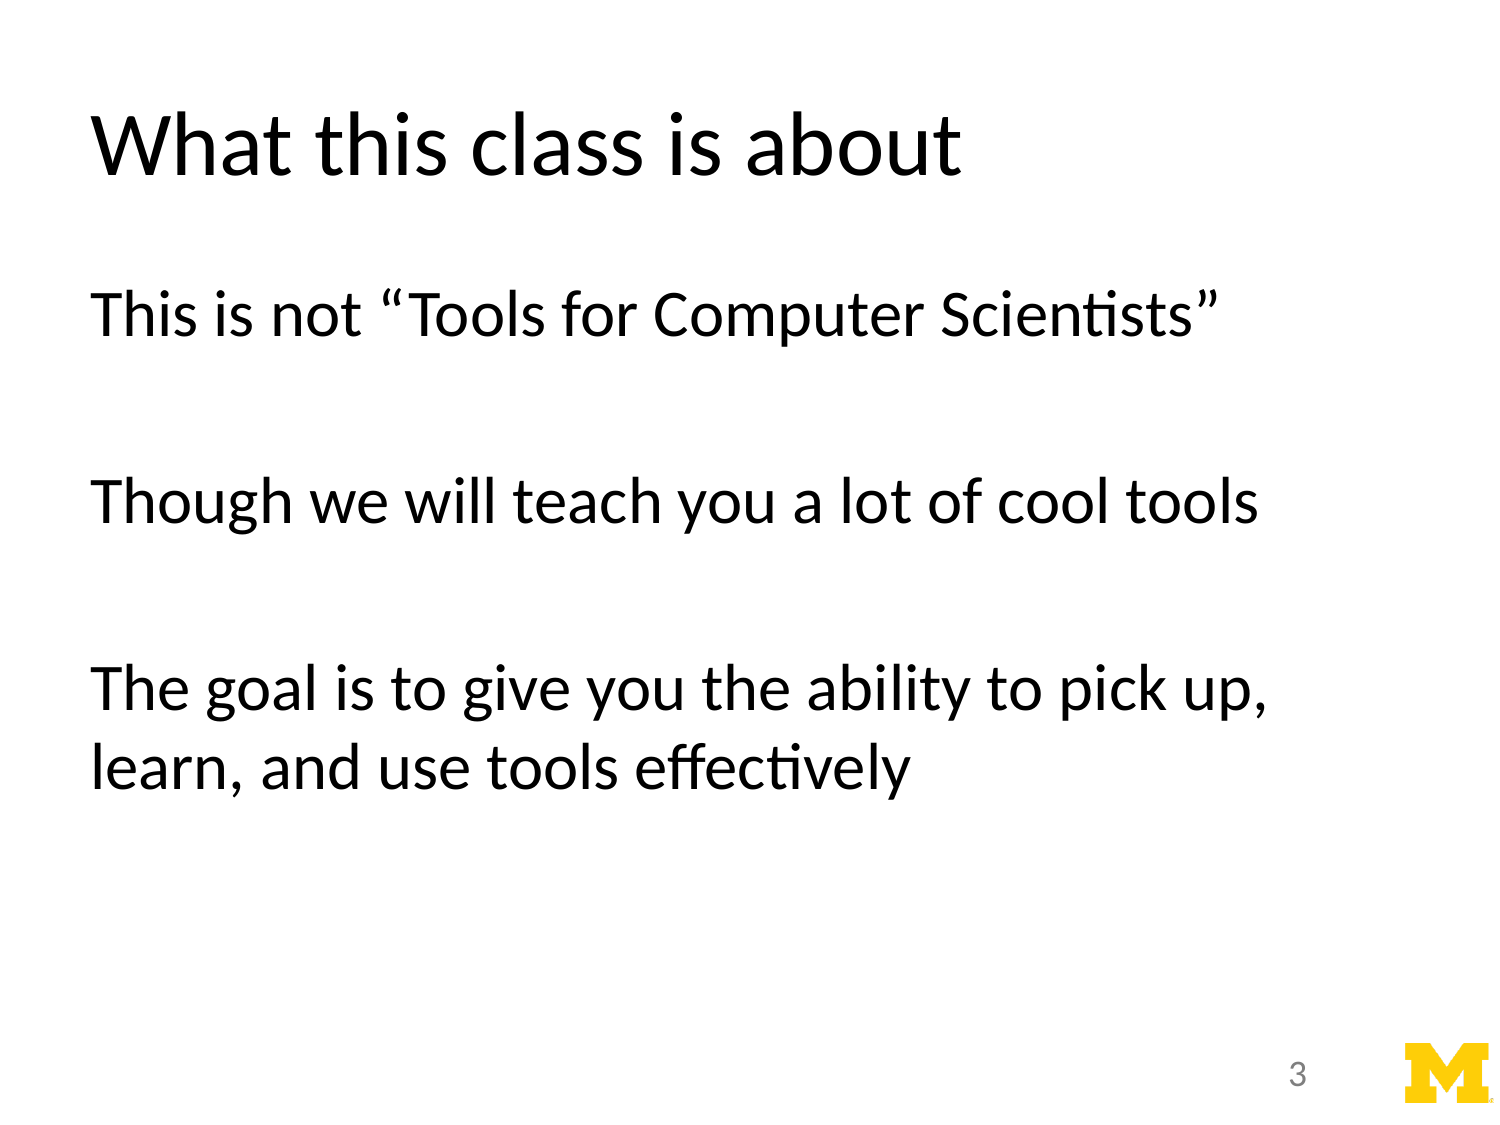

# What this class is about
This is not “Tools for Computer Scientists”

Though we will teach you a lot of cool tools

The goal is to give you the ability to pick up, learn, and use tools effectively